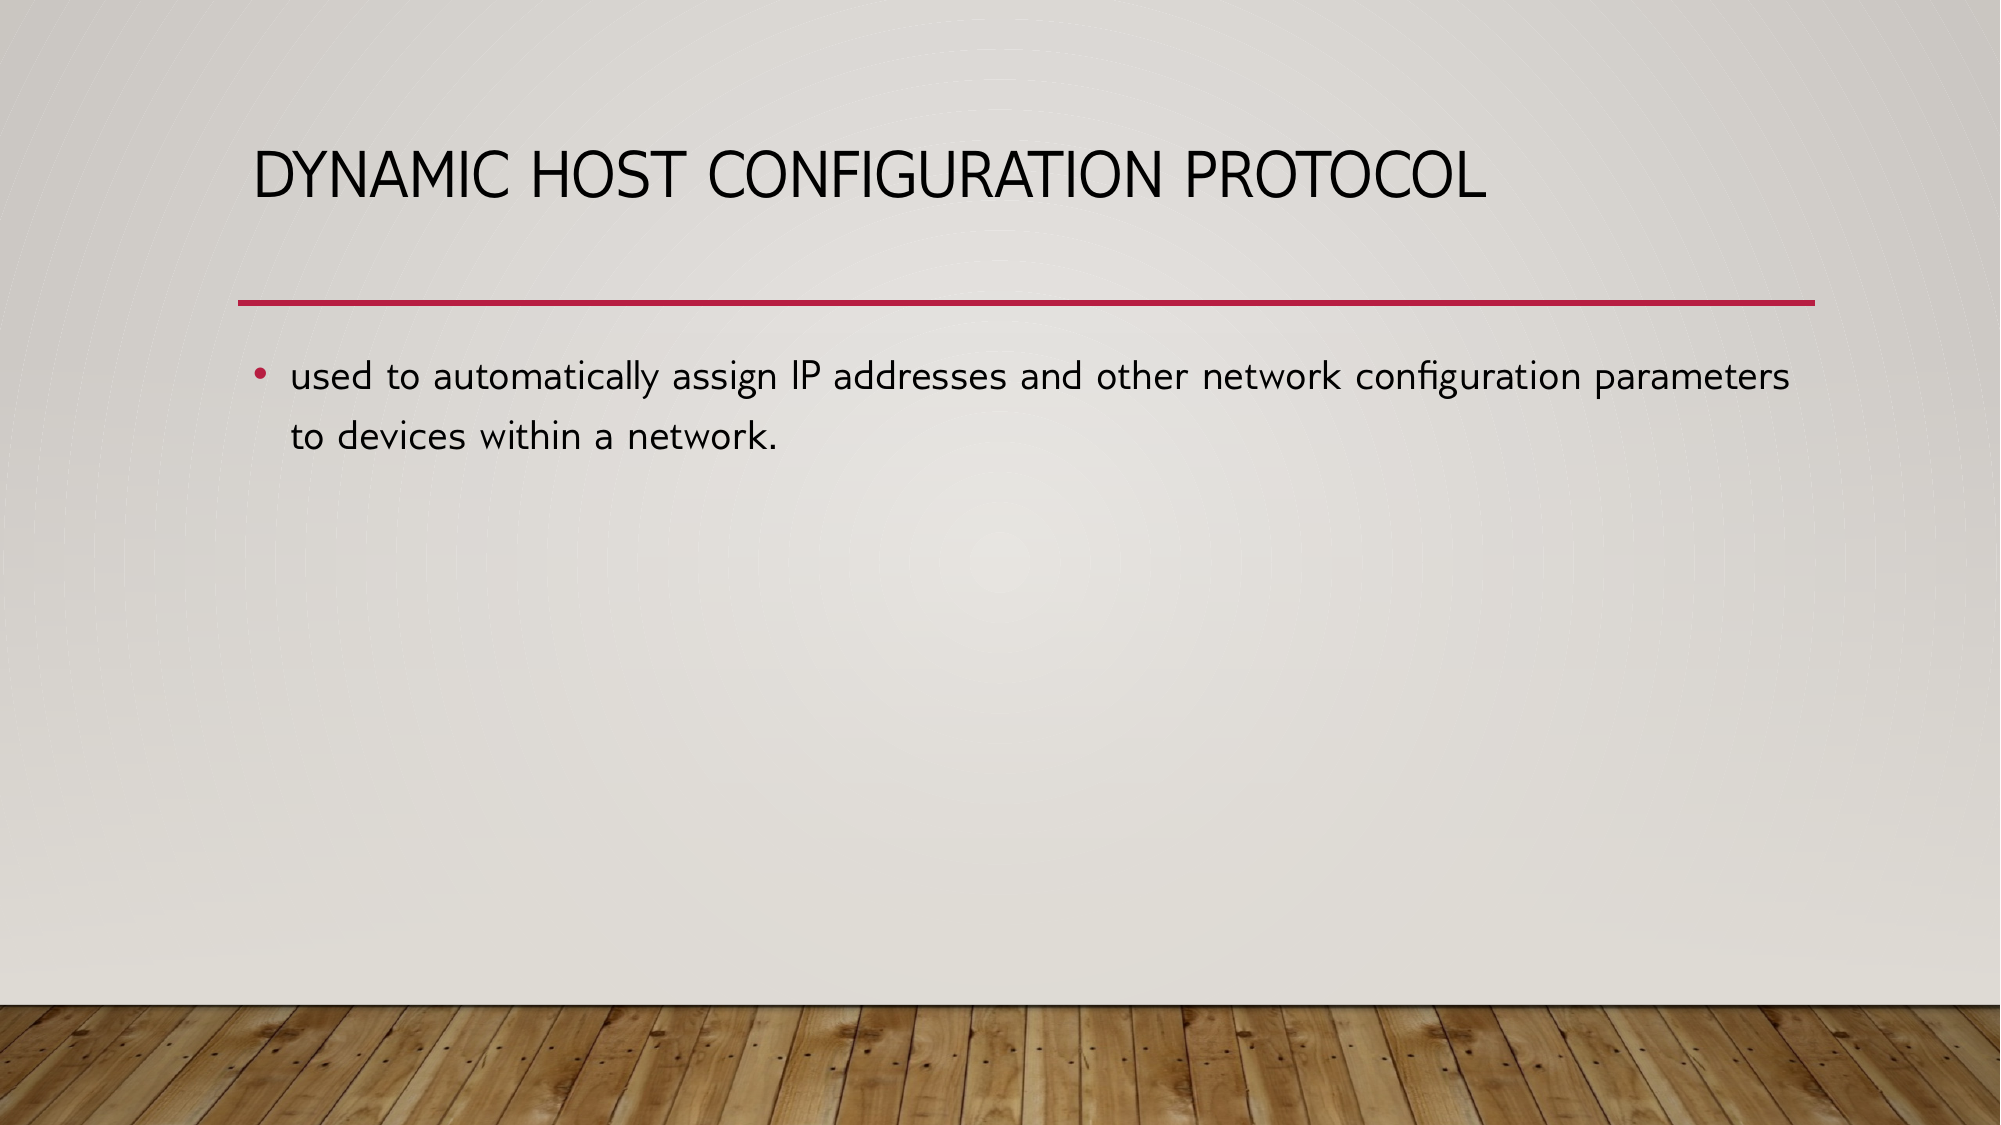

# DYNAMIC HOST CONFIGURATION PROTOCOL
used to automatically assign IP addresses and other network configuration parameters to devices within a network.